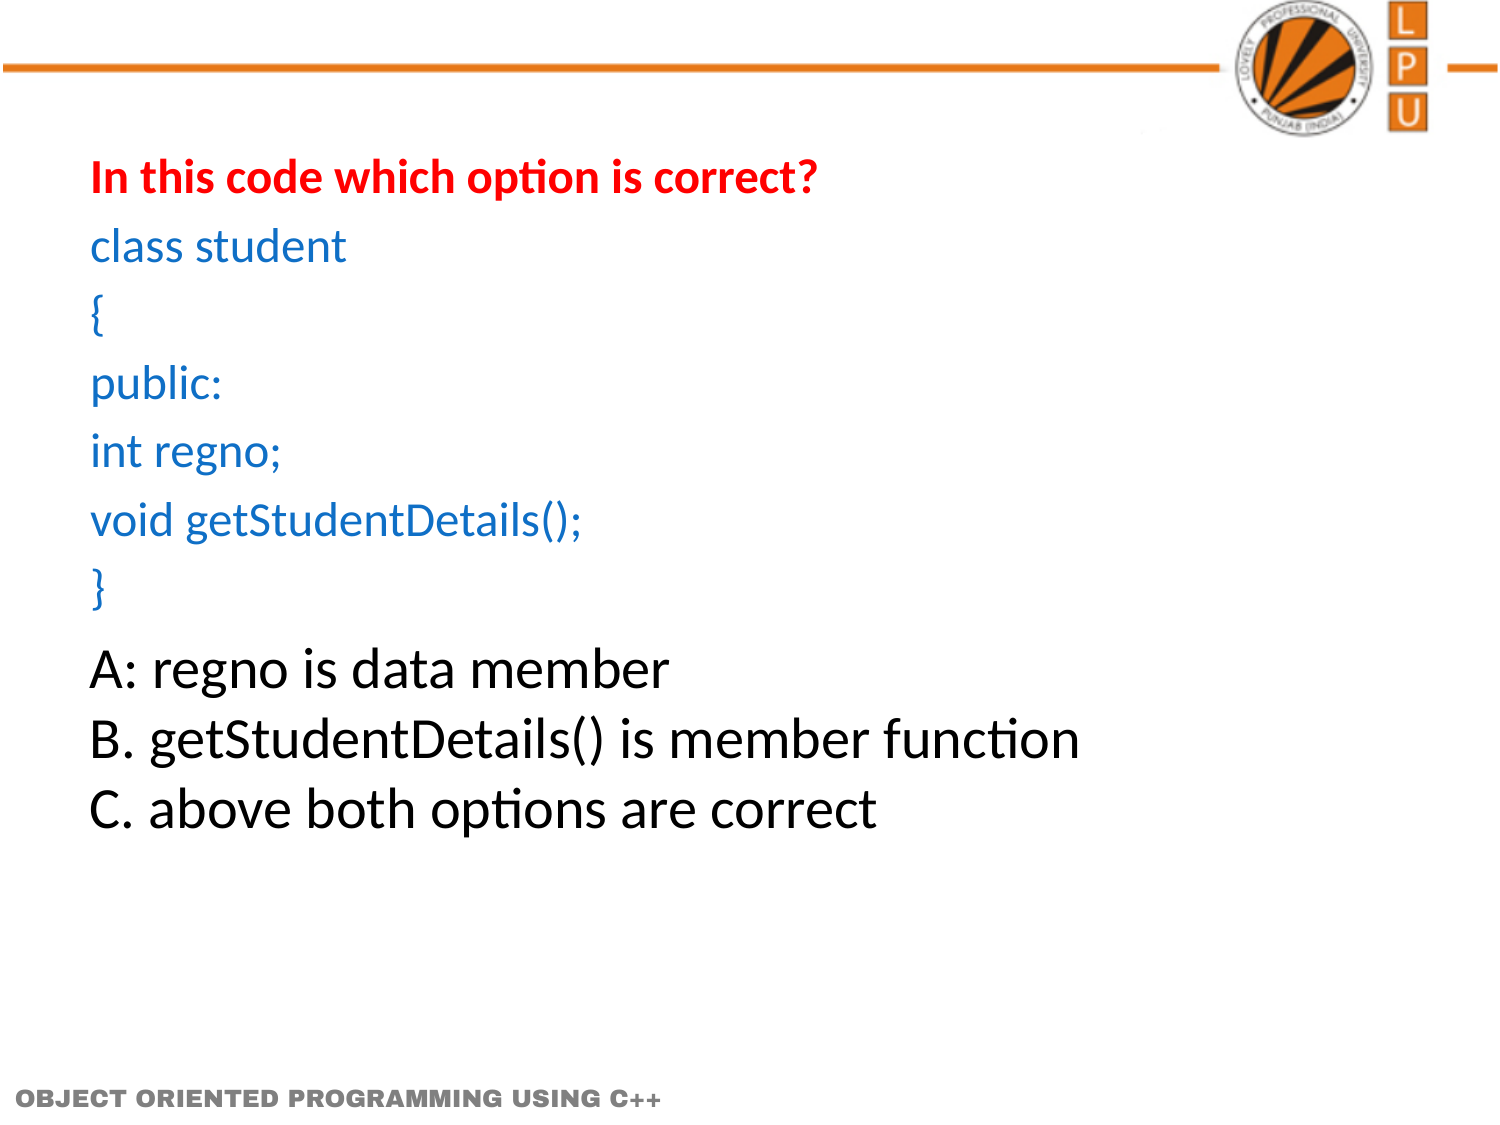

In this code which option is correct?
class student
{
public:
int regno;
void getStudentDetails();
}

A: regno is data member
B. getStudentDetails() is member function
C. above both options are correct